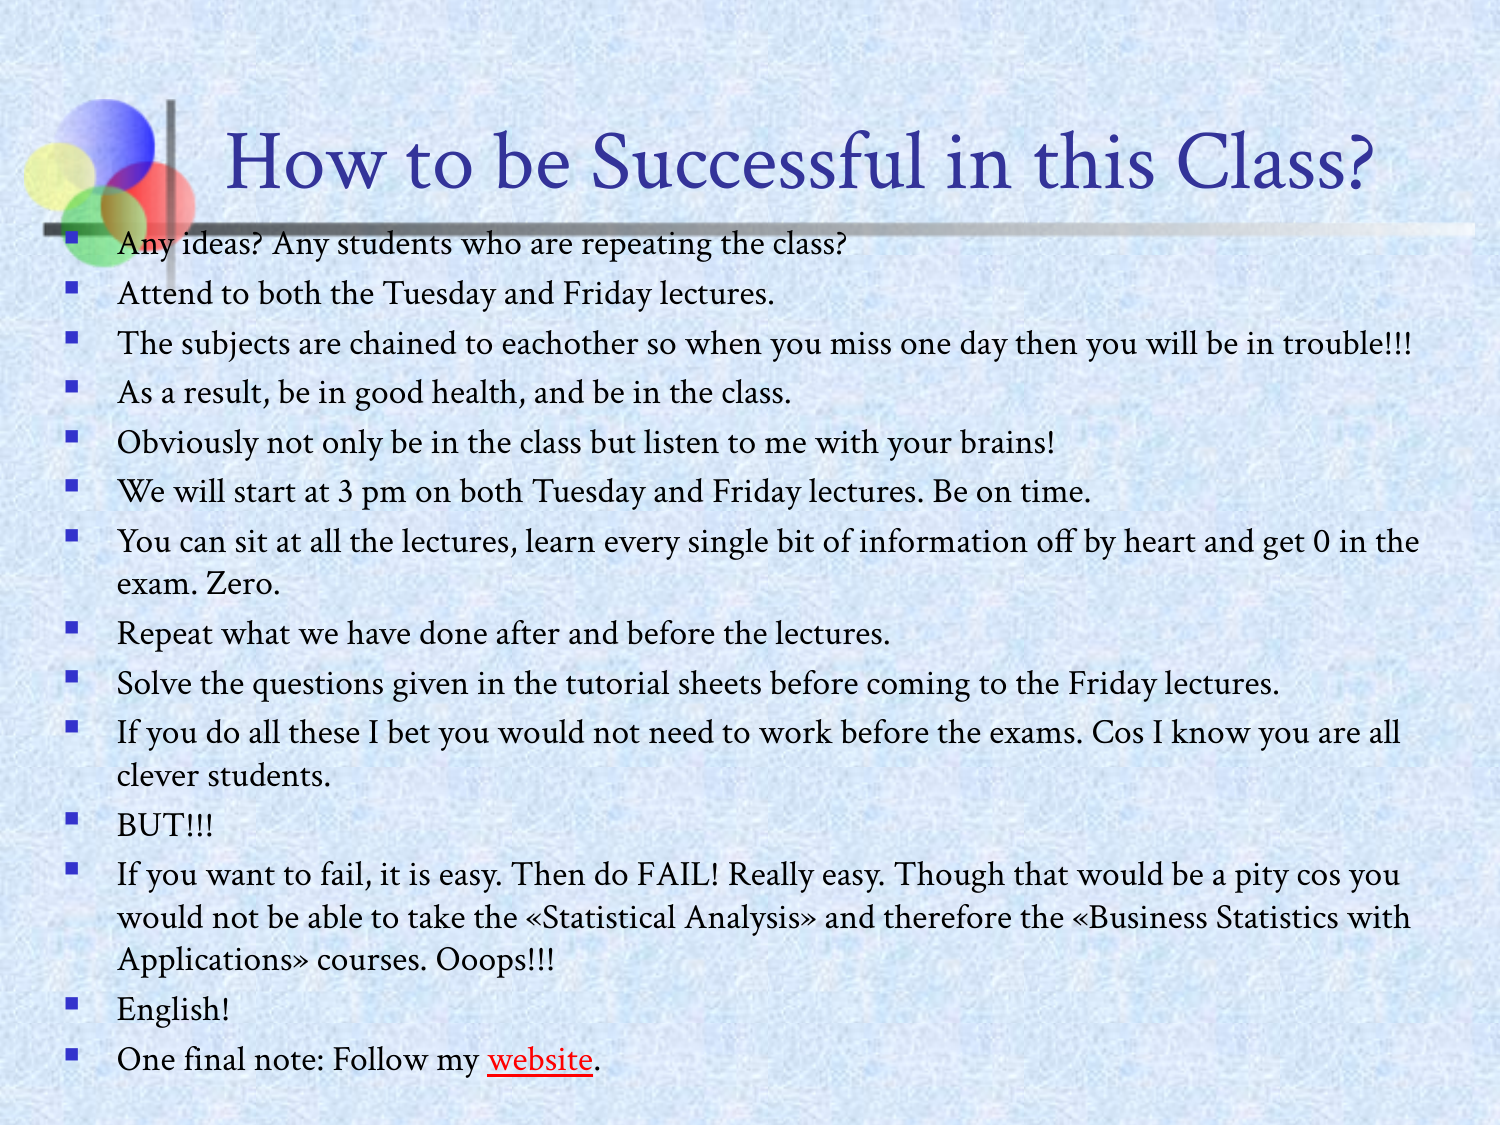

# How to be Successful in this Class?
Any ideas? Any students who are repeating the class?
Attend to both the Tuesday and Friday lectures.
The subjects are chained to eachother so when you miss one day then you will be in trouble!!!
As a result, be in good health, and be in the class.
Obviously not only be in the class but listen to me with your brains!
We will start at 3 pm on both Tuesday and Friday lectures. Be on time.
You can sit at all the lectures, learn every single bit of information off by heart and get 0 in the exam. Zero.
Repeat what we have done after and before the lectures.
Solve the questions given in the tutorial sheets before coming to the Friday lectures.
If you do all these I bet you would not need to work before the exams. Cos I know you are all clever students.
BUT!!!
If you want to fail, it is easy. Then do FAIL! Really easy. Though that would be a pity cos you would not be able to take the «Statistical Analysis» and therefore the «Business Statistics with Applications» courses. Ooops!!!
English!
One final note: Follow my website.